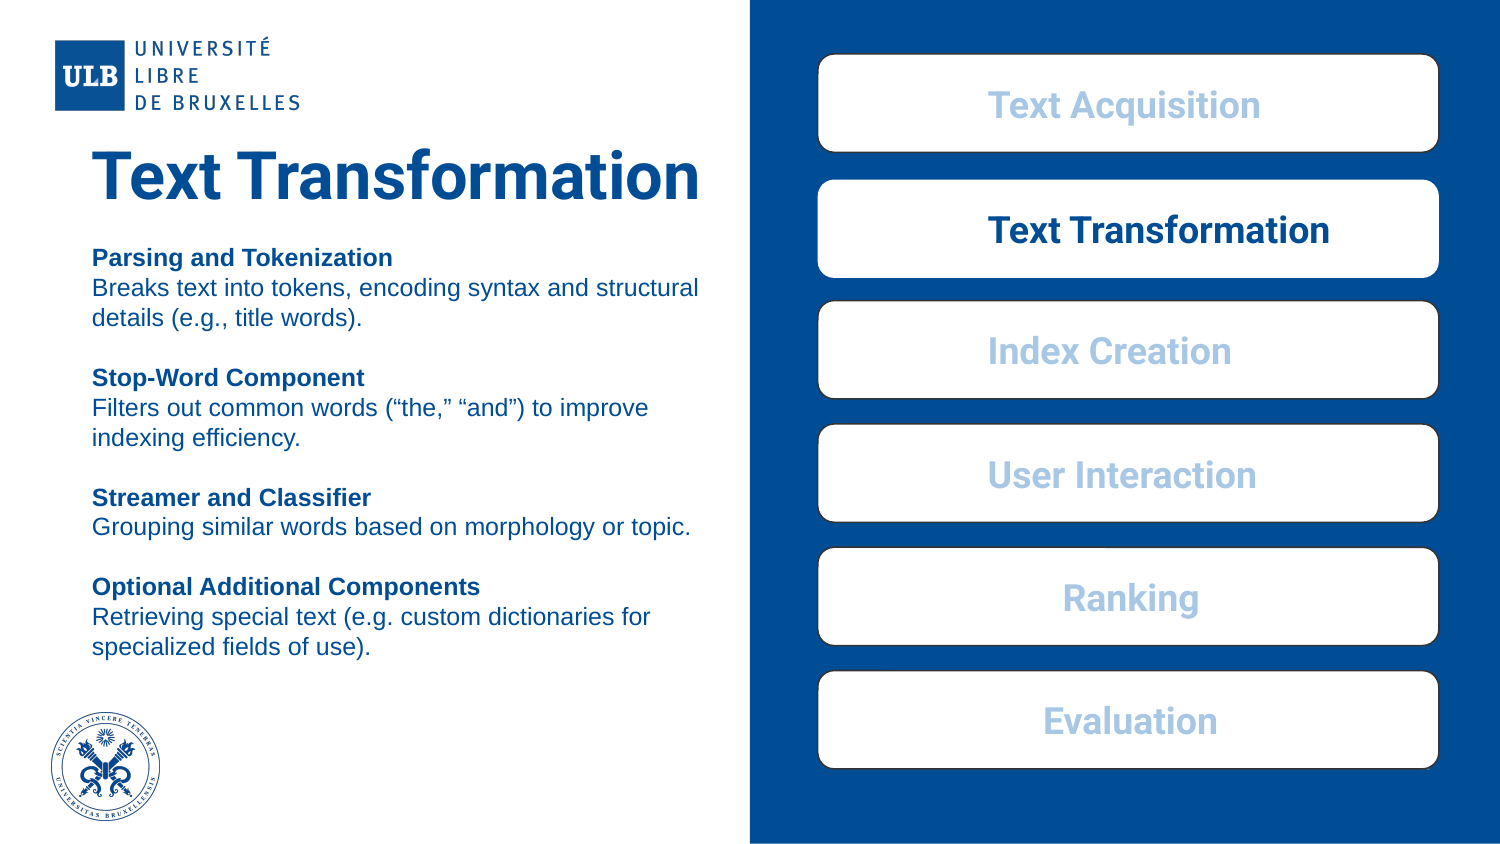

Text Acquisition
# Text Transformation
Text Transformation
Parsing and Tokenization
Breaks text into tokens, encoding syntax and structural details (e.g., title words).

Stop-Word Component
Filters out common words (“the,” “and”) to improve indexing efficiency.

Streamer and Classifier
Grouping similar words based on morphology or topic.

Optional Additional Components
Retrieving special text (e.g. custom dictionaries for specialized fields of use).

Index Creation
User Interaction
Ranking
      Evaluation